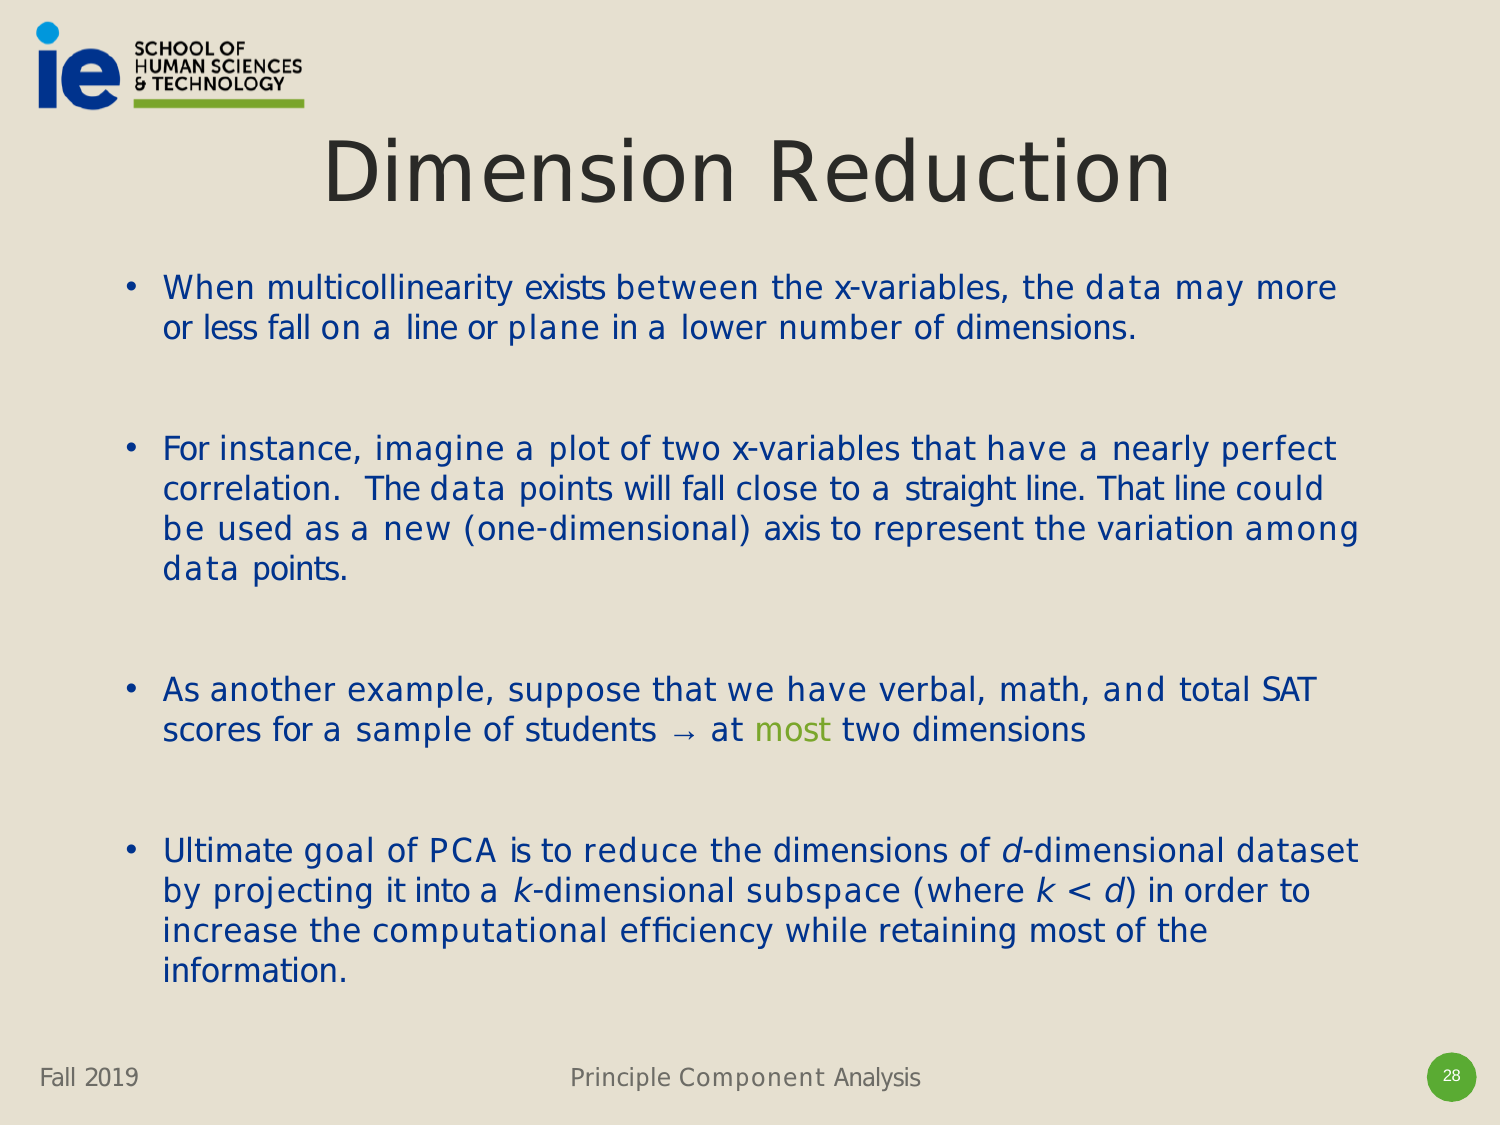

# Dimension Reduction
When multicollinearity exists between the x-variables, the data may more or less fall on a line or plane in a lower number of dimensions.

For instance, imagine a plot of two x-variables that have a nearly perfect correlation.  The data points will fall close to a straight line. That line could be used as a new (one-dimensional) axis to represent the variation among data points.

As another example, suppose that we have verbal, math, and total SAT
scores for a sample of students → at most two dimensions

Ultimate goal of PCA is to reduce the dimensions of d-dimensional dataset by projecting it into a k-dimensional subspace (where k < d) in order to increase the computational efficiency while retaining most of the information.
Fall 2019
Principle Component Analysis
28